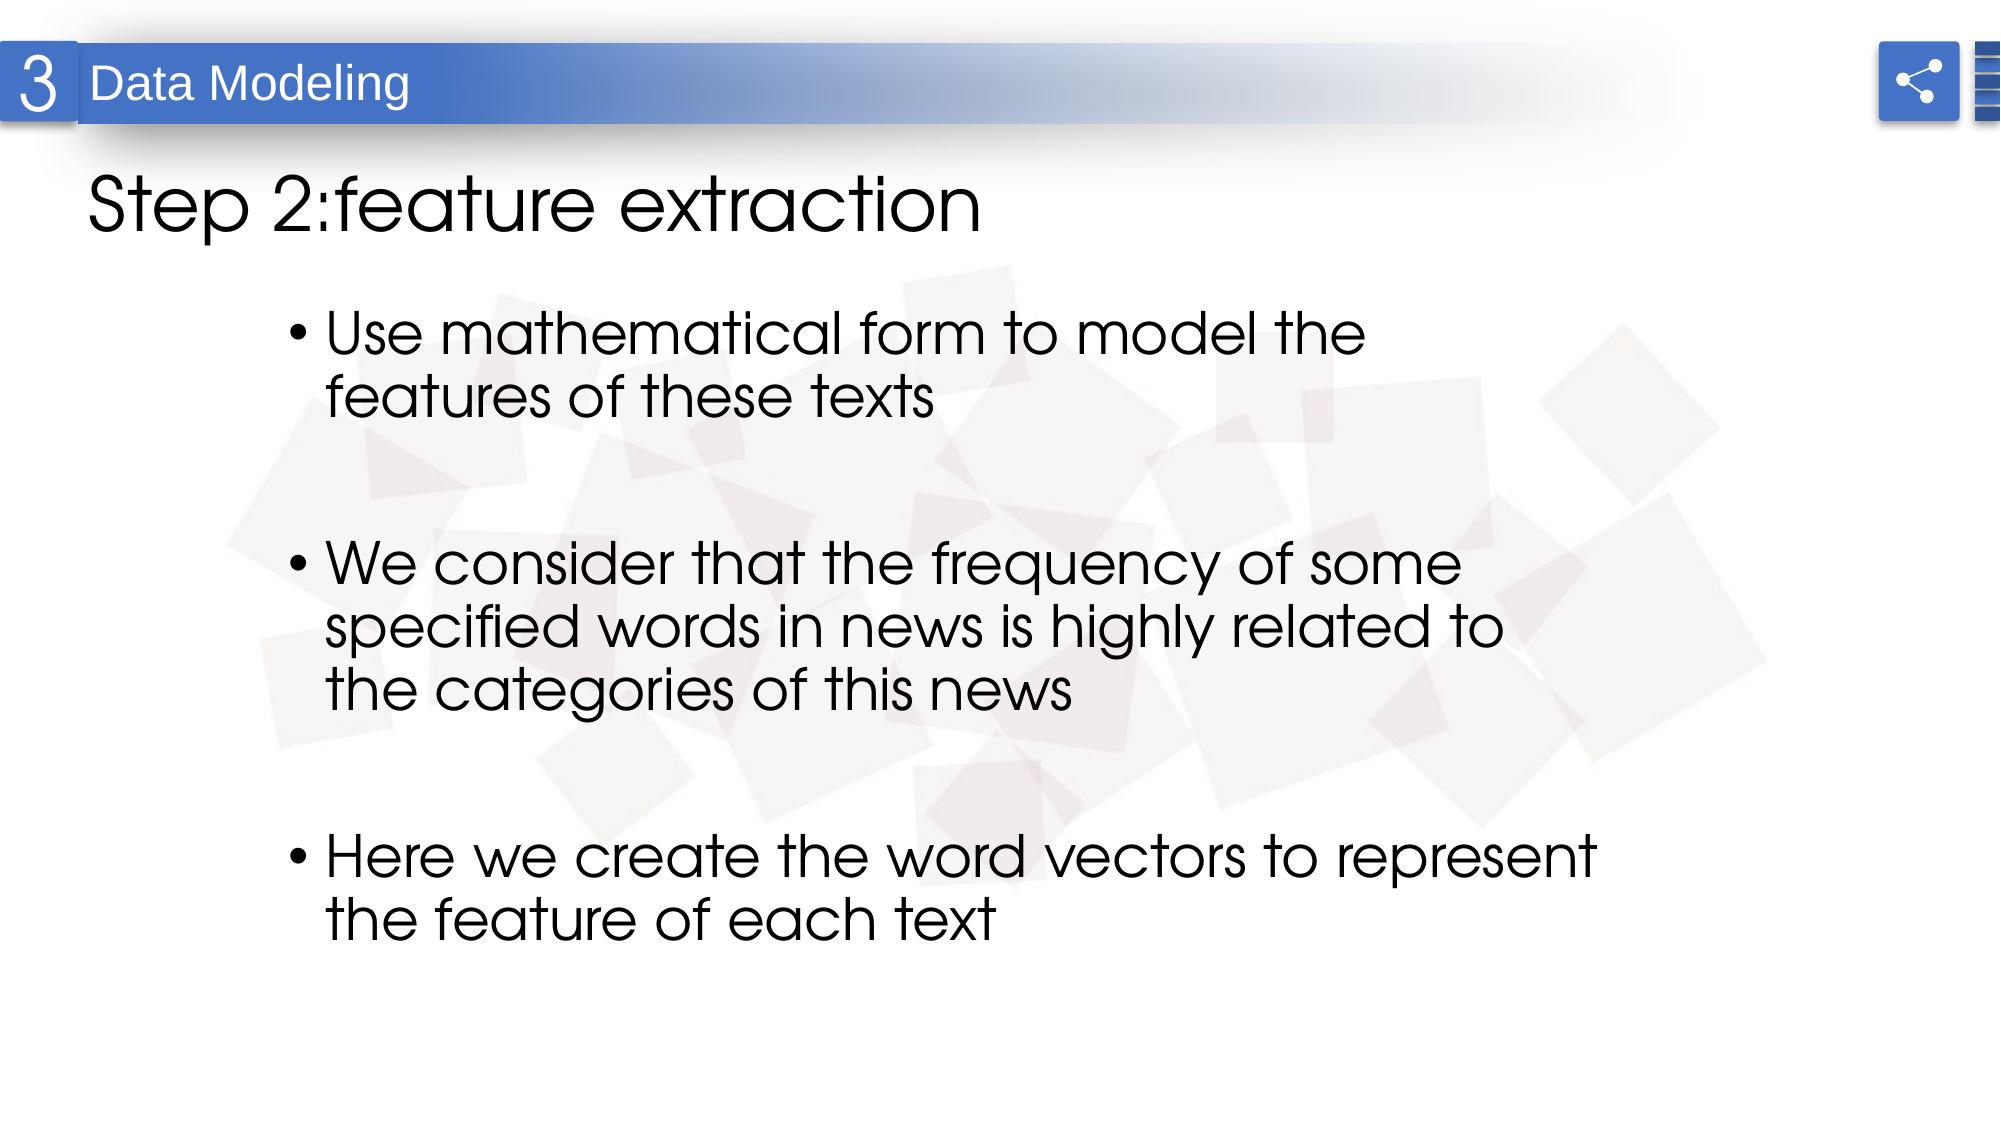

3

Data Modeling

# Step 2:feature extraction
Use mathematical form to model the features of these texts

We consider that the frequency of some specified words in news is highly related to the categories of this news

Here we create the word vectors to represent the feature of each text